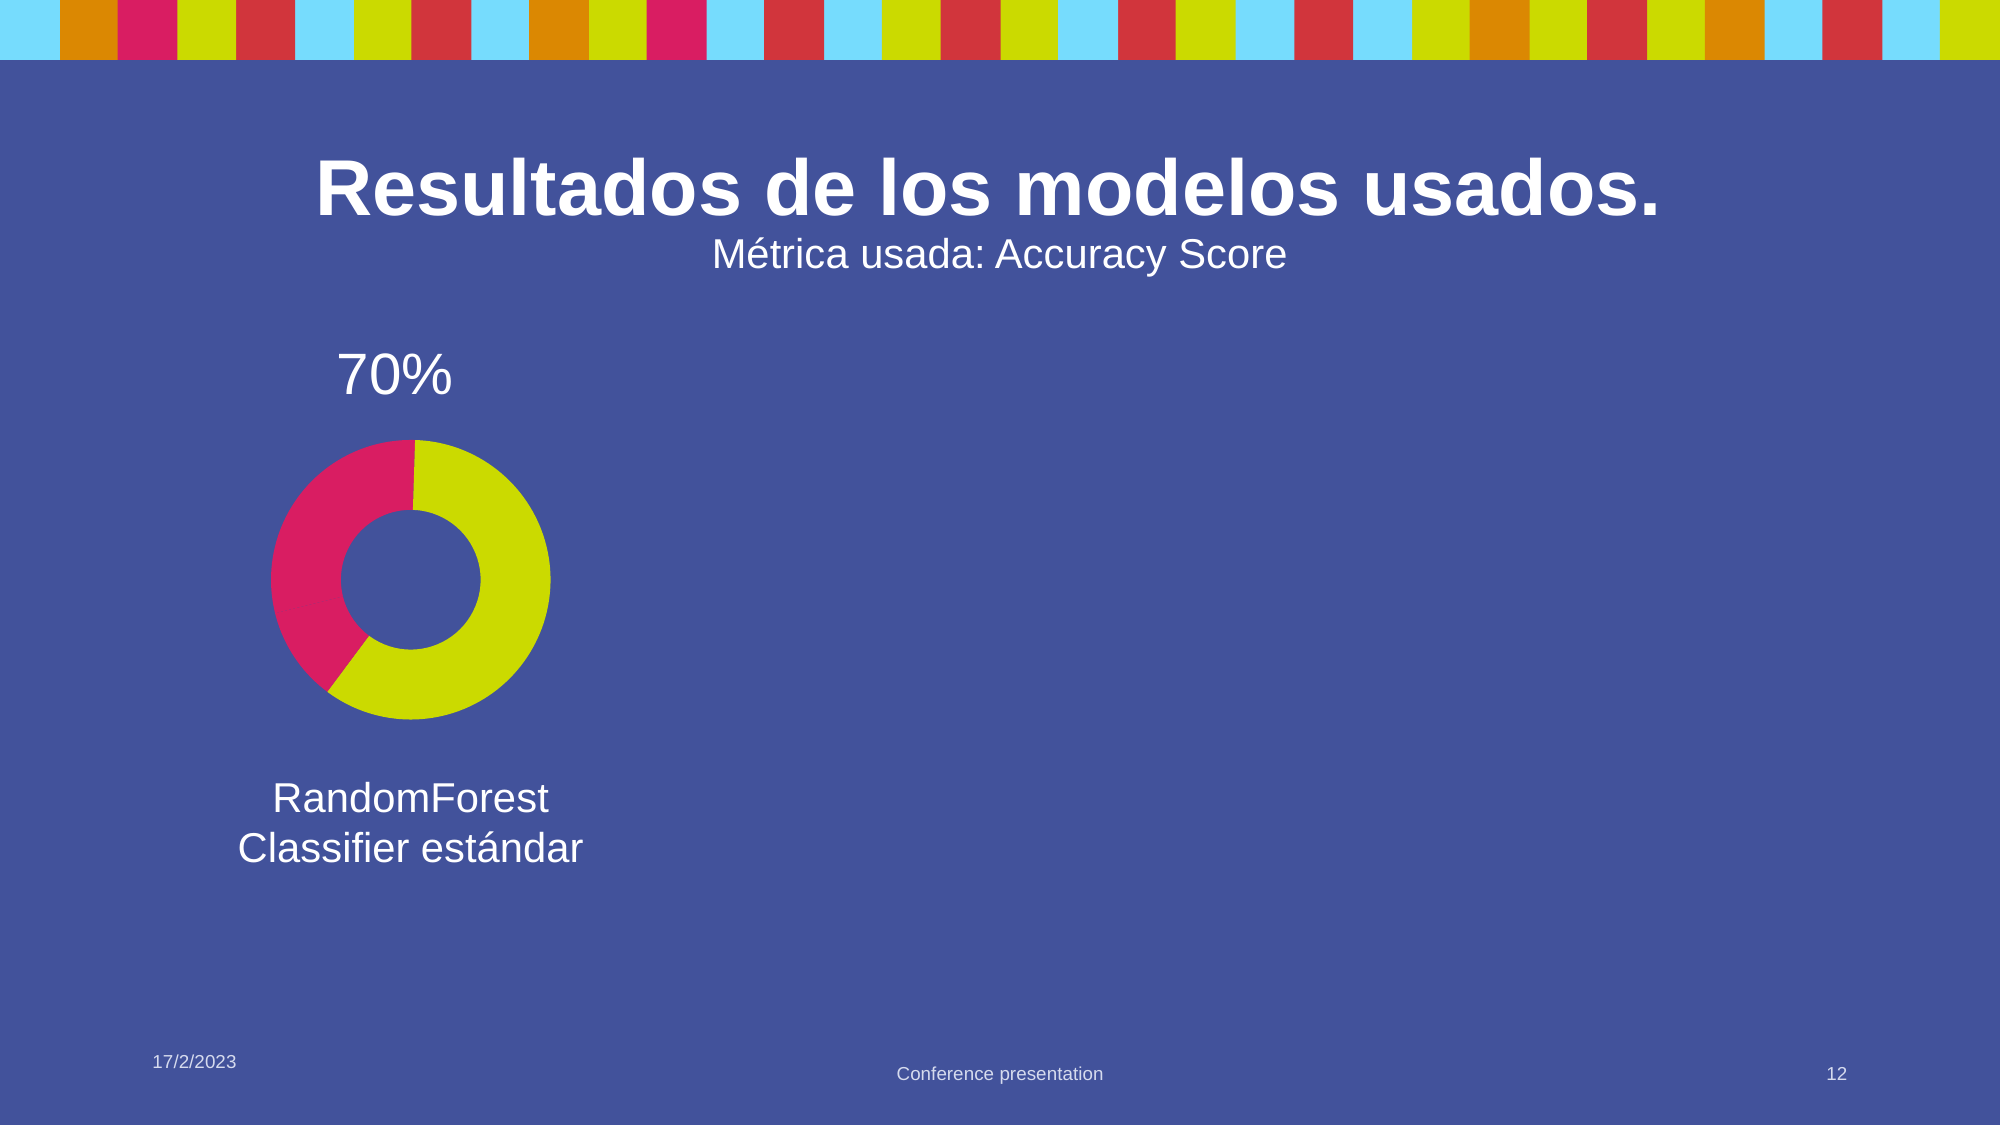

# Resultados de los modelos usados. Métrica usada: Accuracy Score
70%

### Chart

| Category |  |
|---|---|
RandomForest Classifier estándar
17/2/2023

Conference presentation
12